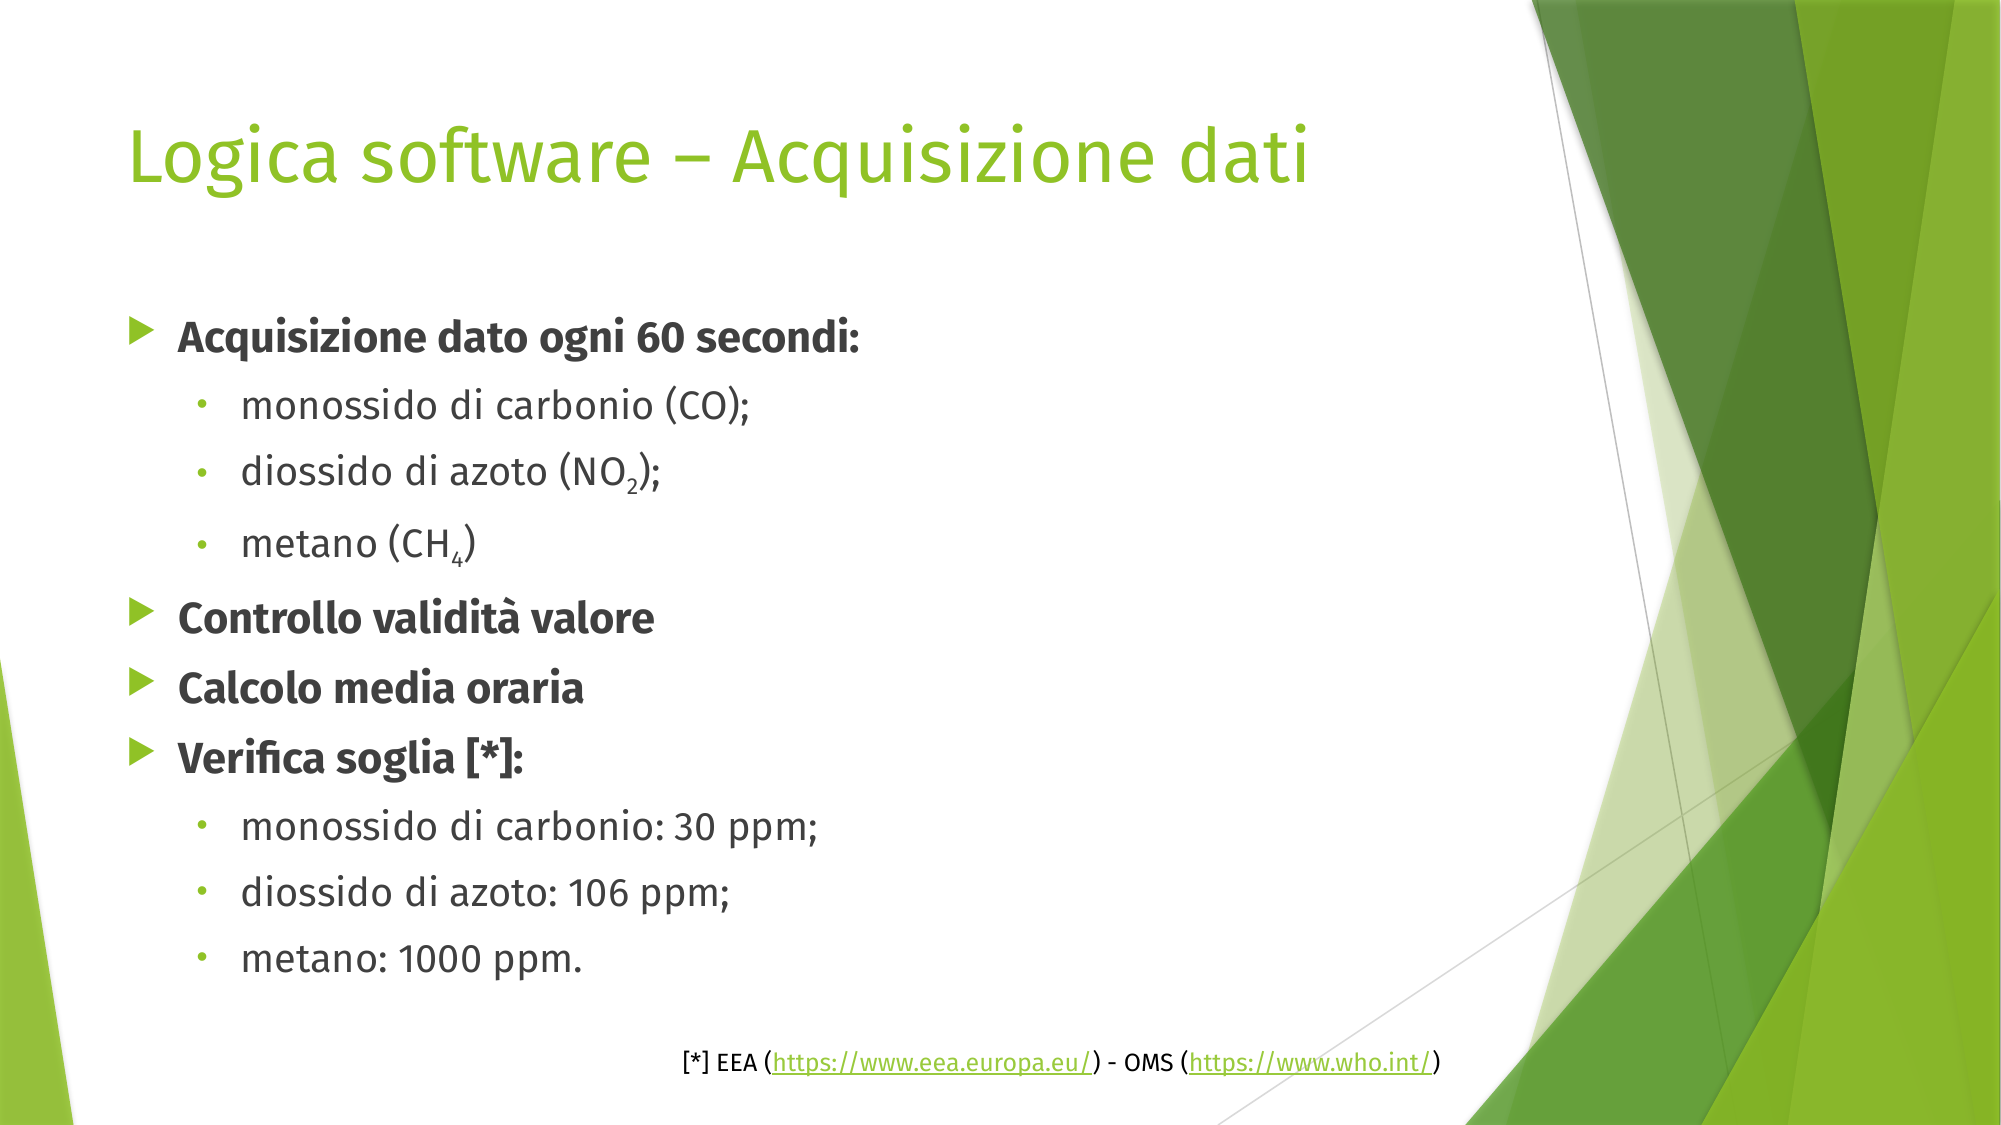

# Logica software – Acquisizione dati
Acquisizione dato ogni 60 secondi:
monossido di carbonio (CO);
diossido di azoto (NO2);
metano (CH4)
Controllo validità valore
Calcolo media oraria
Verifica soglia [*]:
monossido di carbonio: 30 ppm;
diossido di azoto: 106 ppm;
metano: 1000 ppm.
[*] EEA (https://www.eea.europa.eu/) - OMS (https://www.who.int/)